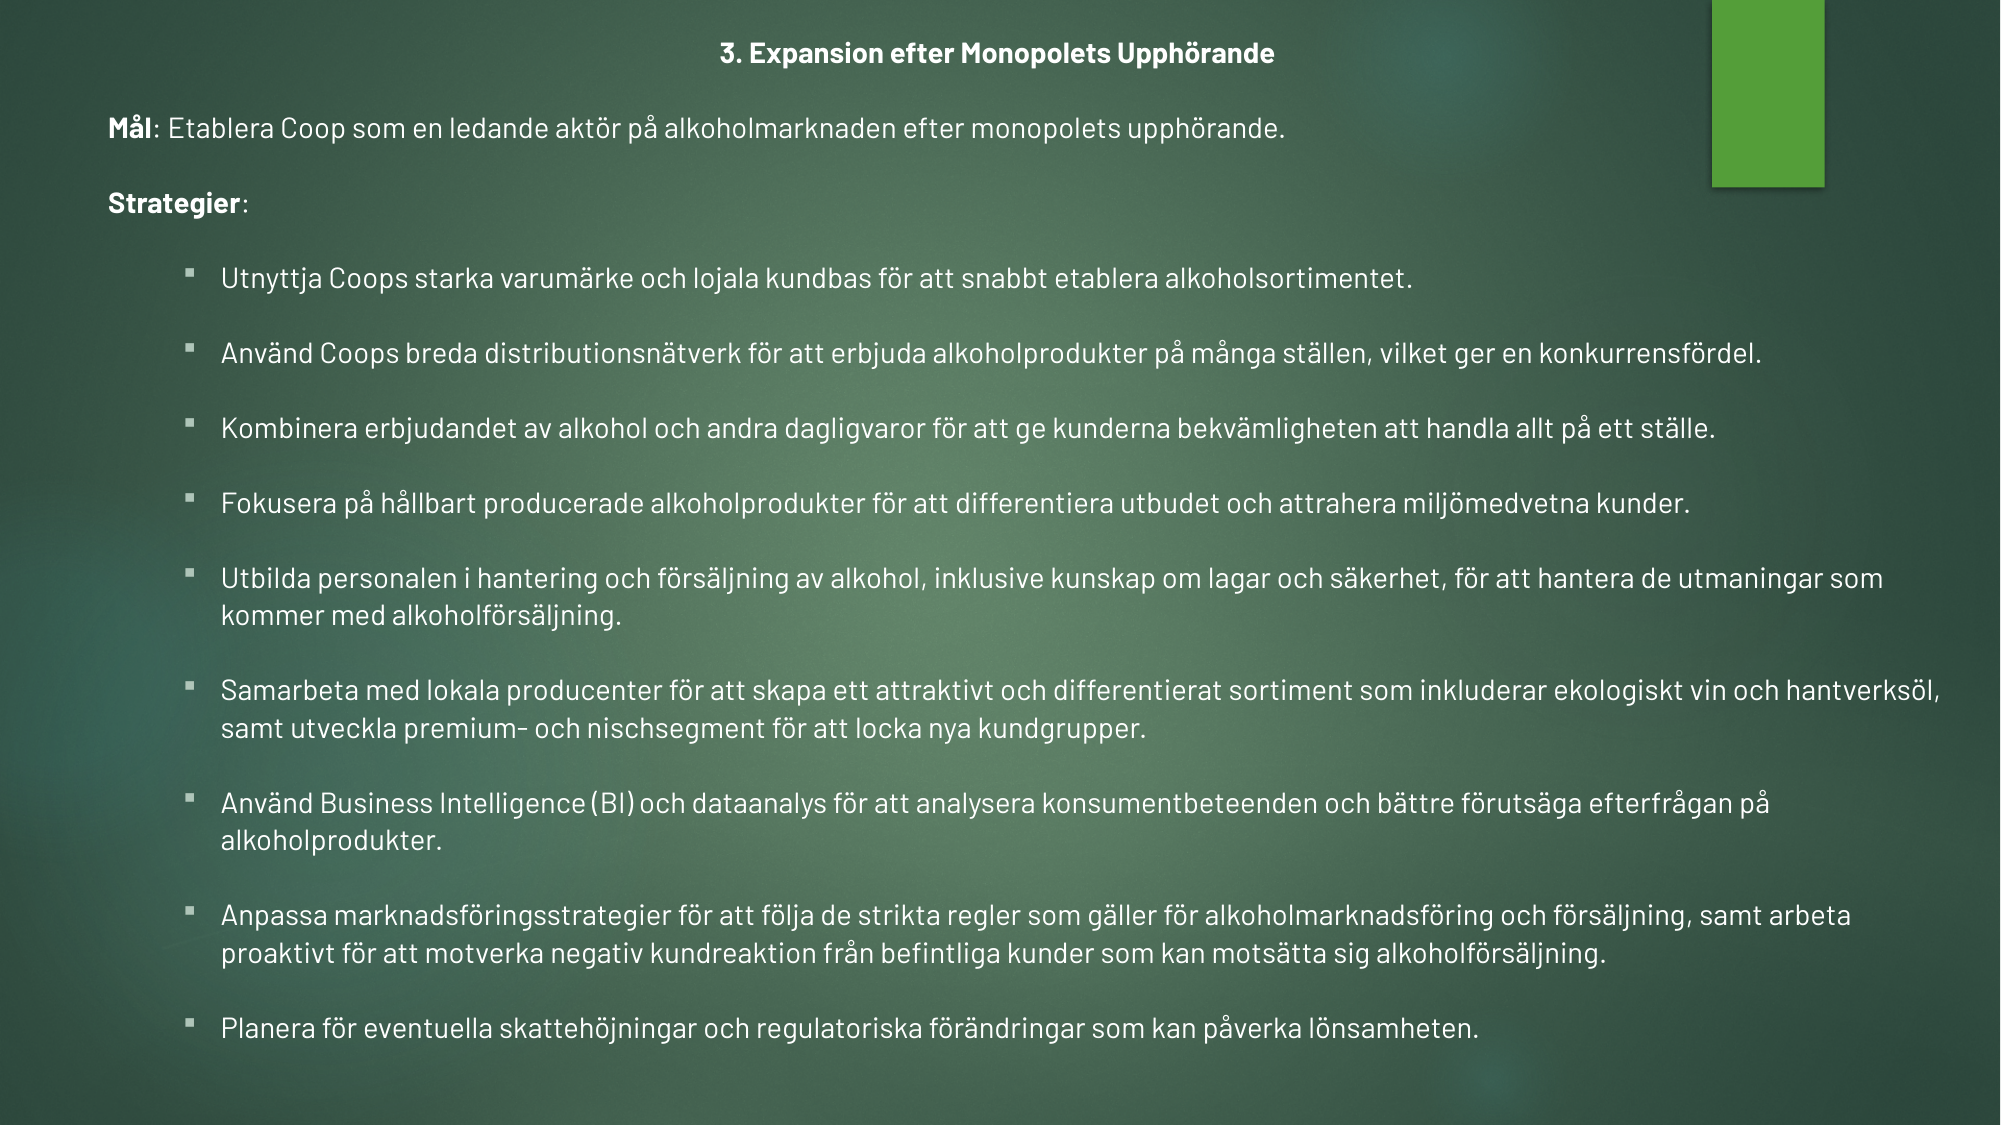

3. Expansion efter Monopolets Upphörande
Mål: Etablera Coop som en ledande aktör på alkoholmarknaden efter monopolets upphörande.
Strategier:
Utnyttja Coops starka varumärke och lojala kundbas för att snabbt etablera alkoholsortimentet.
Använd Coops breda distributionsnätverk för att erbjuda alkoholprodukter på många ställen, vilket ger en konkurrensfördel.
Kombinera erbjudandet av alkohol och andra dagligvaror för att ge kunderna bekvämligheten att handla allt på ett ställe.
Fokusera på hållbart producerade alkoholprodukter för att differentiera utbudet och attrahera miljömedvetna kunder.
Utbilda personalen i hantering och försäljning av alkohol, inklusive kunskap om lagar och säkerhet, för att hantera de utmaningar som kommer med alkoholförsäljning.
Samarbeta med lokala producenter för att skapa ett attraktivt och differentierat sortiment som inkluderar ekologiskt vin och hantverksöl, samt utveckla premium- och nischsegment för att locka nya kundgrupper.
Använd Business Intelligence (BI) och dataanalys för att analysera konsumentbeteenden och bättre förutsäga efterfrågan på alkoholprodukter.
Anpassa marknadsföringsstrategier för att följa de strikta regler som gäller för alkoholmarknadsföring och försäljning, samt arbeta proaktivt för att motverka negativ kundreaktion från befintliga kunder som kan motsätta sig alkoholförsäljning.
Planera för eventuella skattehöjningar och regulatoriska förändringar som kan påverka lönsamheten.